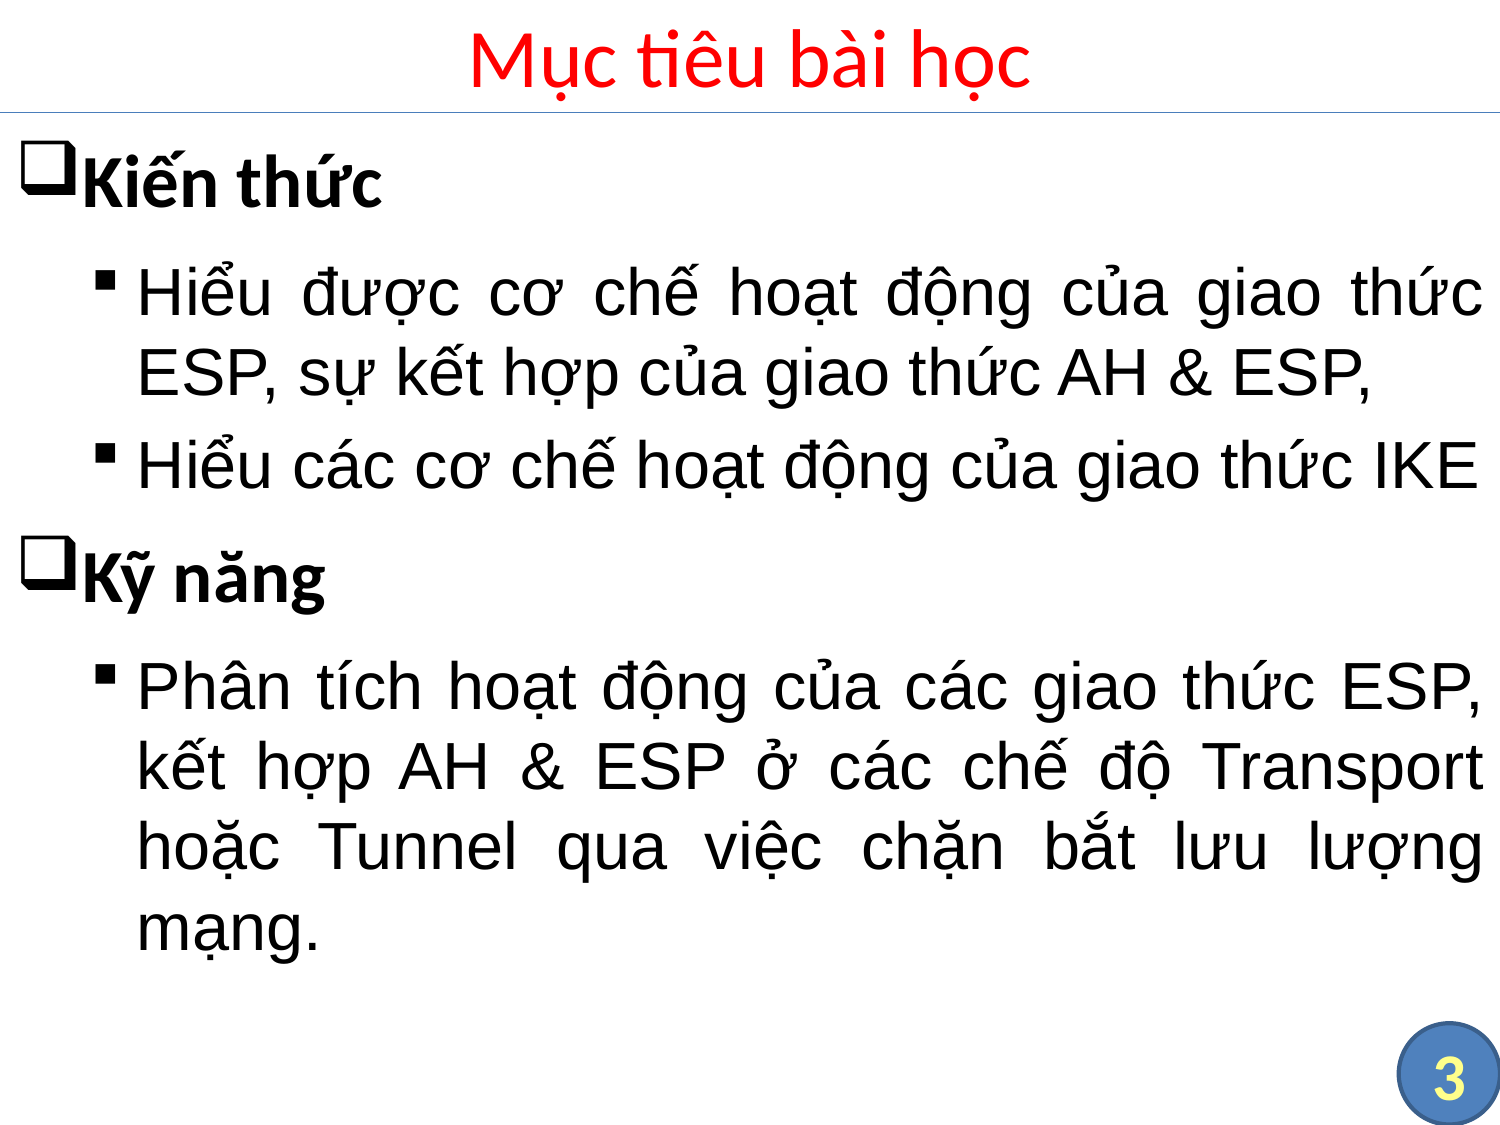

# Mục tiêu bài học
Kiến thức
Hiểu được cơ chế hoạt động của giao thức ESP, sự kết hợp của giao thức AH & ESP,
Hiểu các cơ chế hoạt động của giao thức IKE
Kỹ năng
Phân tích hoạt động của các giao thức ESP, kết hợp AH & ESP ở các chế độ Transport hoặc Tunnel qua việc chặn bắt lưu lượng mạng.

3